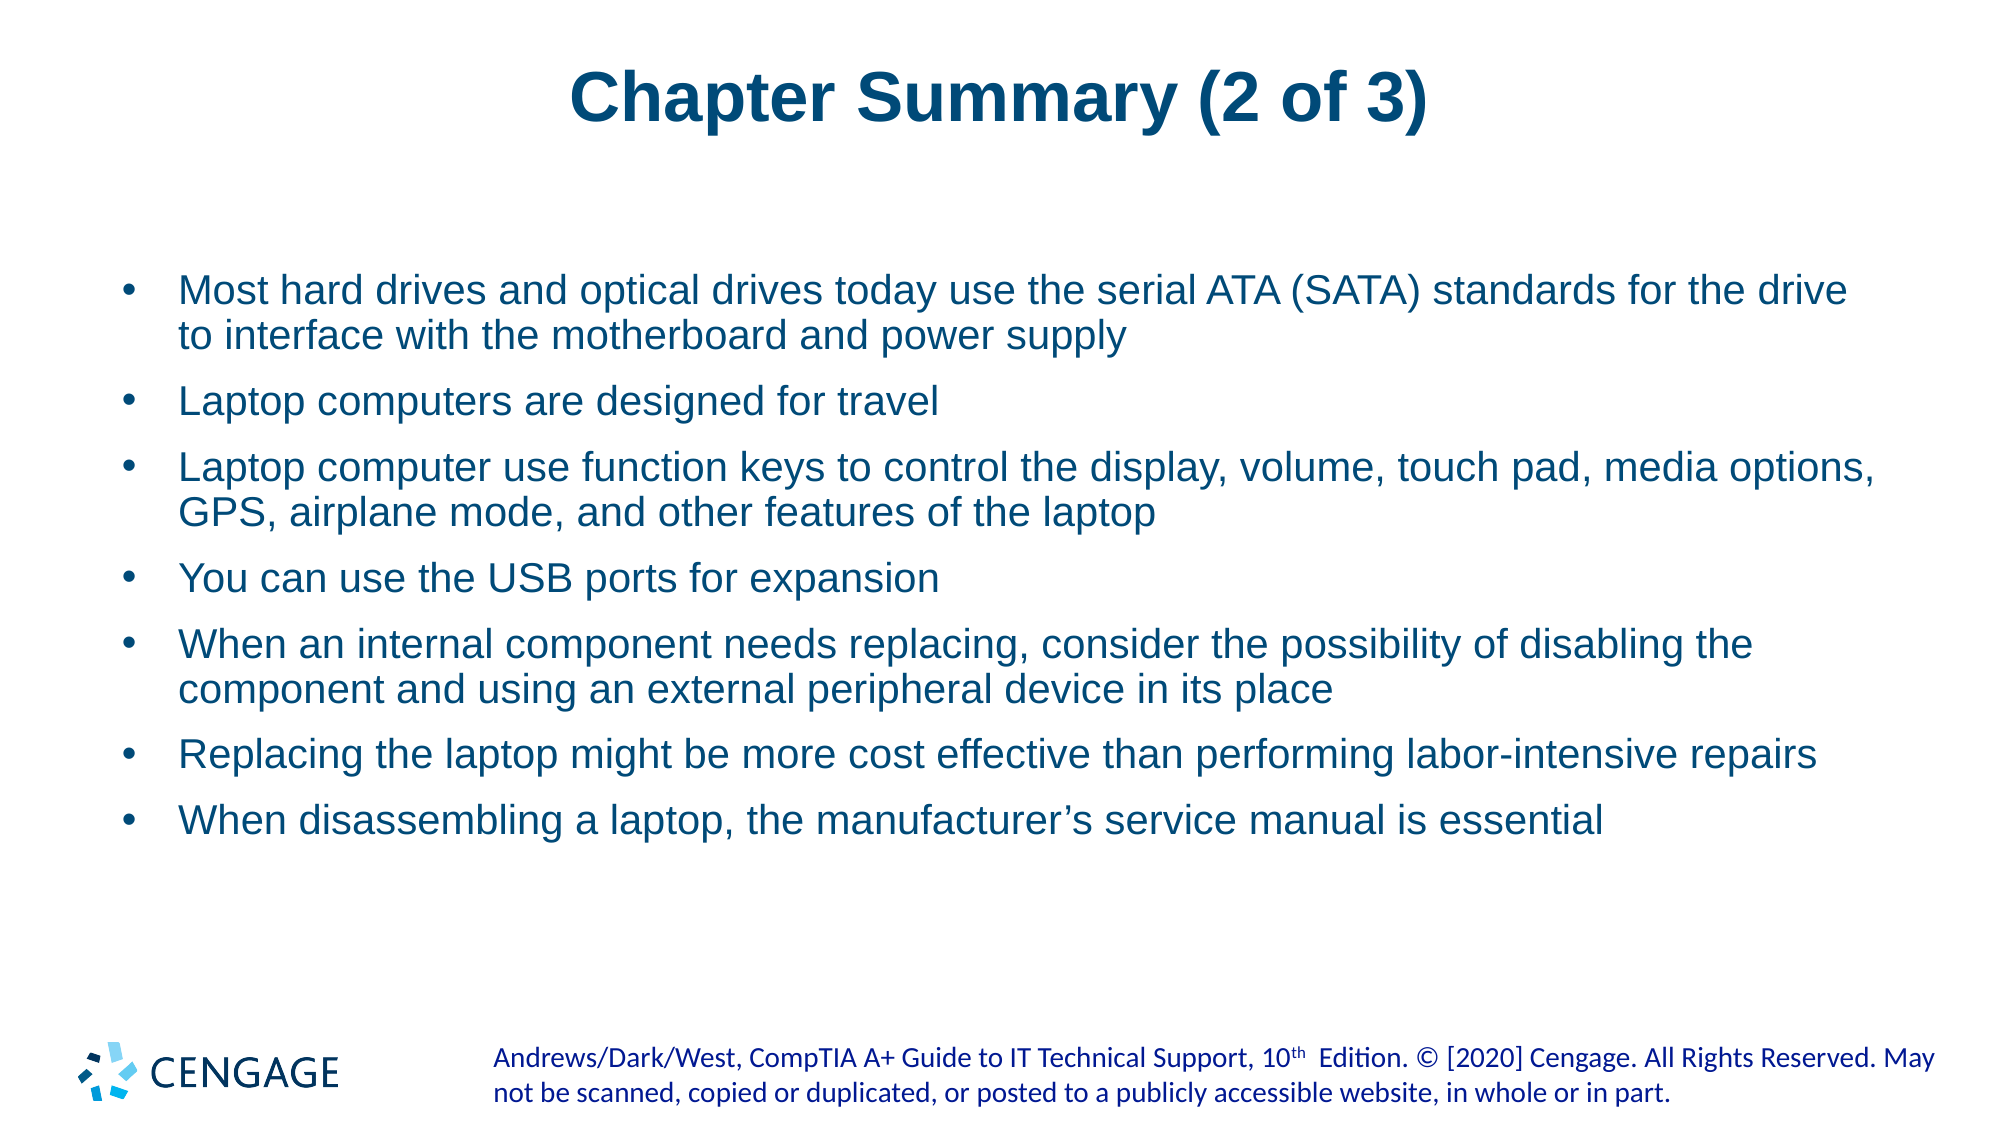

# Chapter Summary (2 of 3)
Most hard drives and optical drives today use the serial ATA (SATA) standards for the drive to interface with the motherboard and power supply
Laptop computers are designed for travel
Laptop computer use function keys to control the display, volume, touch pad, media options, GPS, airplane mode, and other features of the laptop
You can use the USB ports for expansion
When an internal component needs replacing, consider the possibility of disabling the component and using an external peripheral device in its place
Replacing the laptop might be more cost effective than performing labor-intensive repairs
When disassembling a laptop, the manufacturer’s service manual is essential